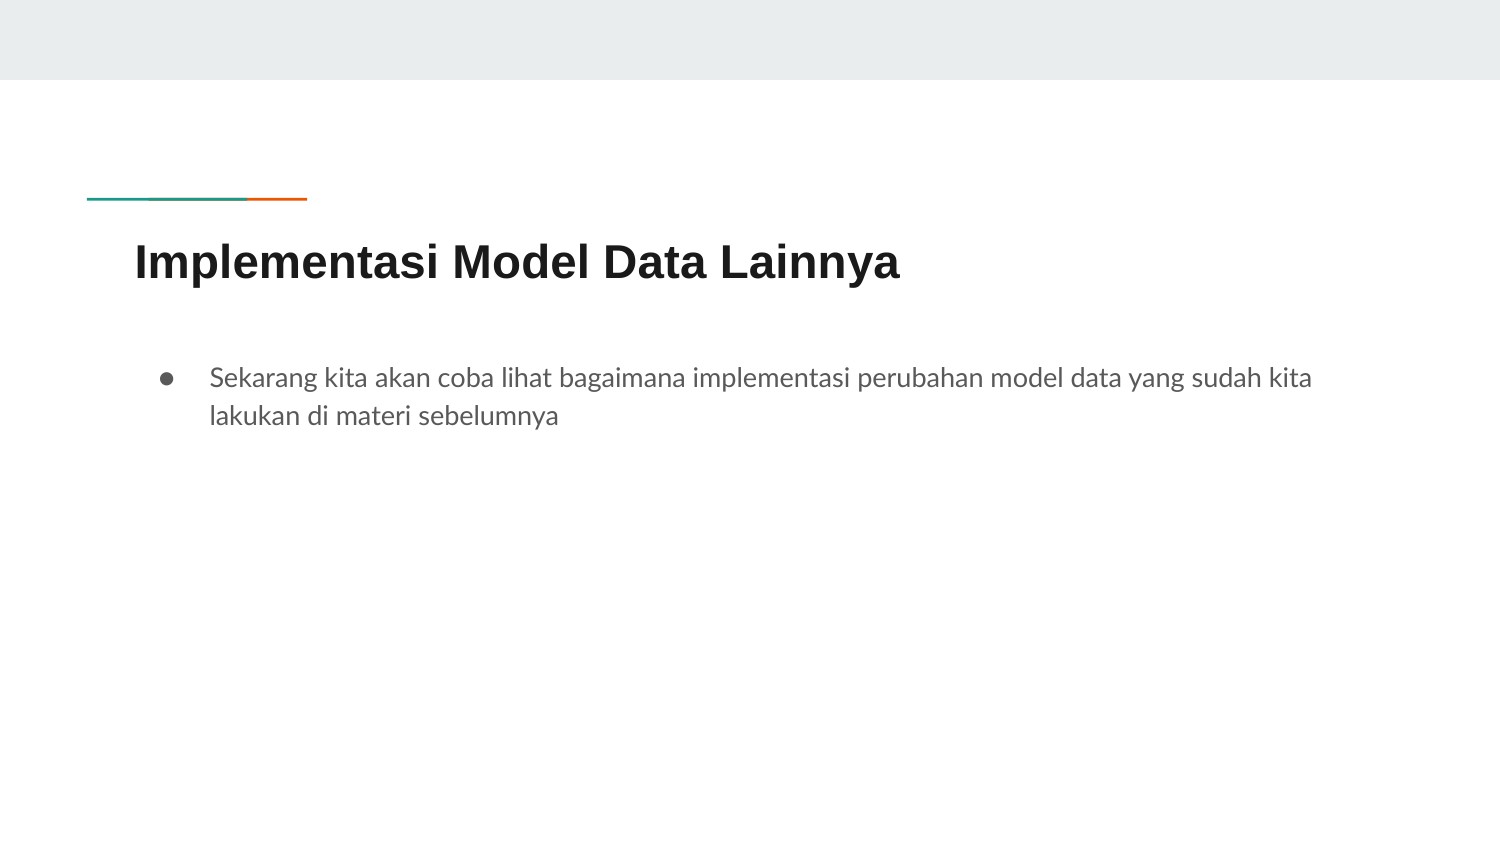

# Implementasi Model Data Lainnya
Sekarang kita akan coba lihat bagaimana implementasi perubahan model data yang sudah kita lakukan di materi sebelumnya